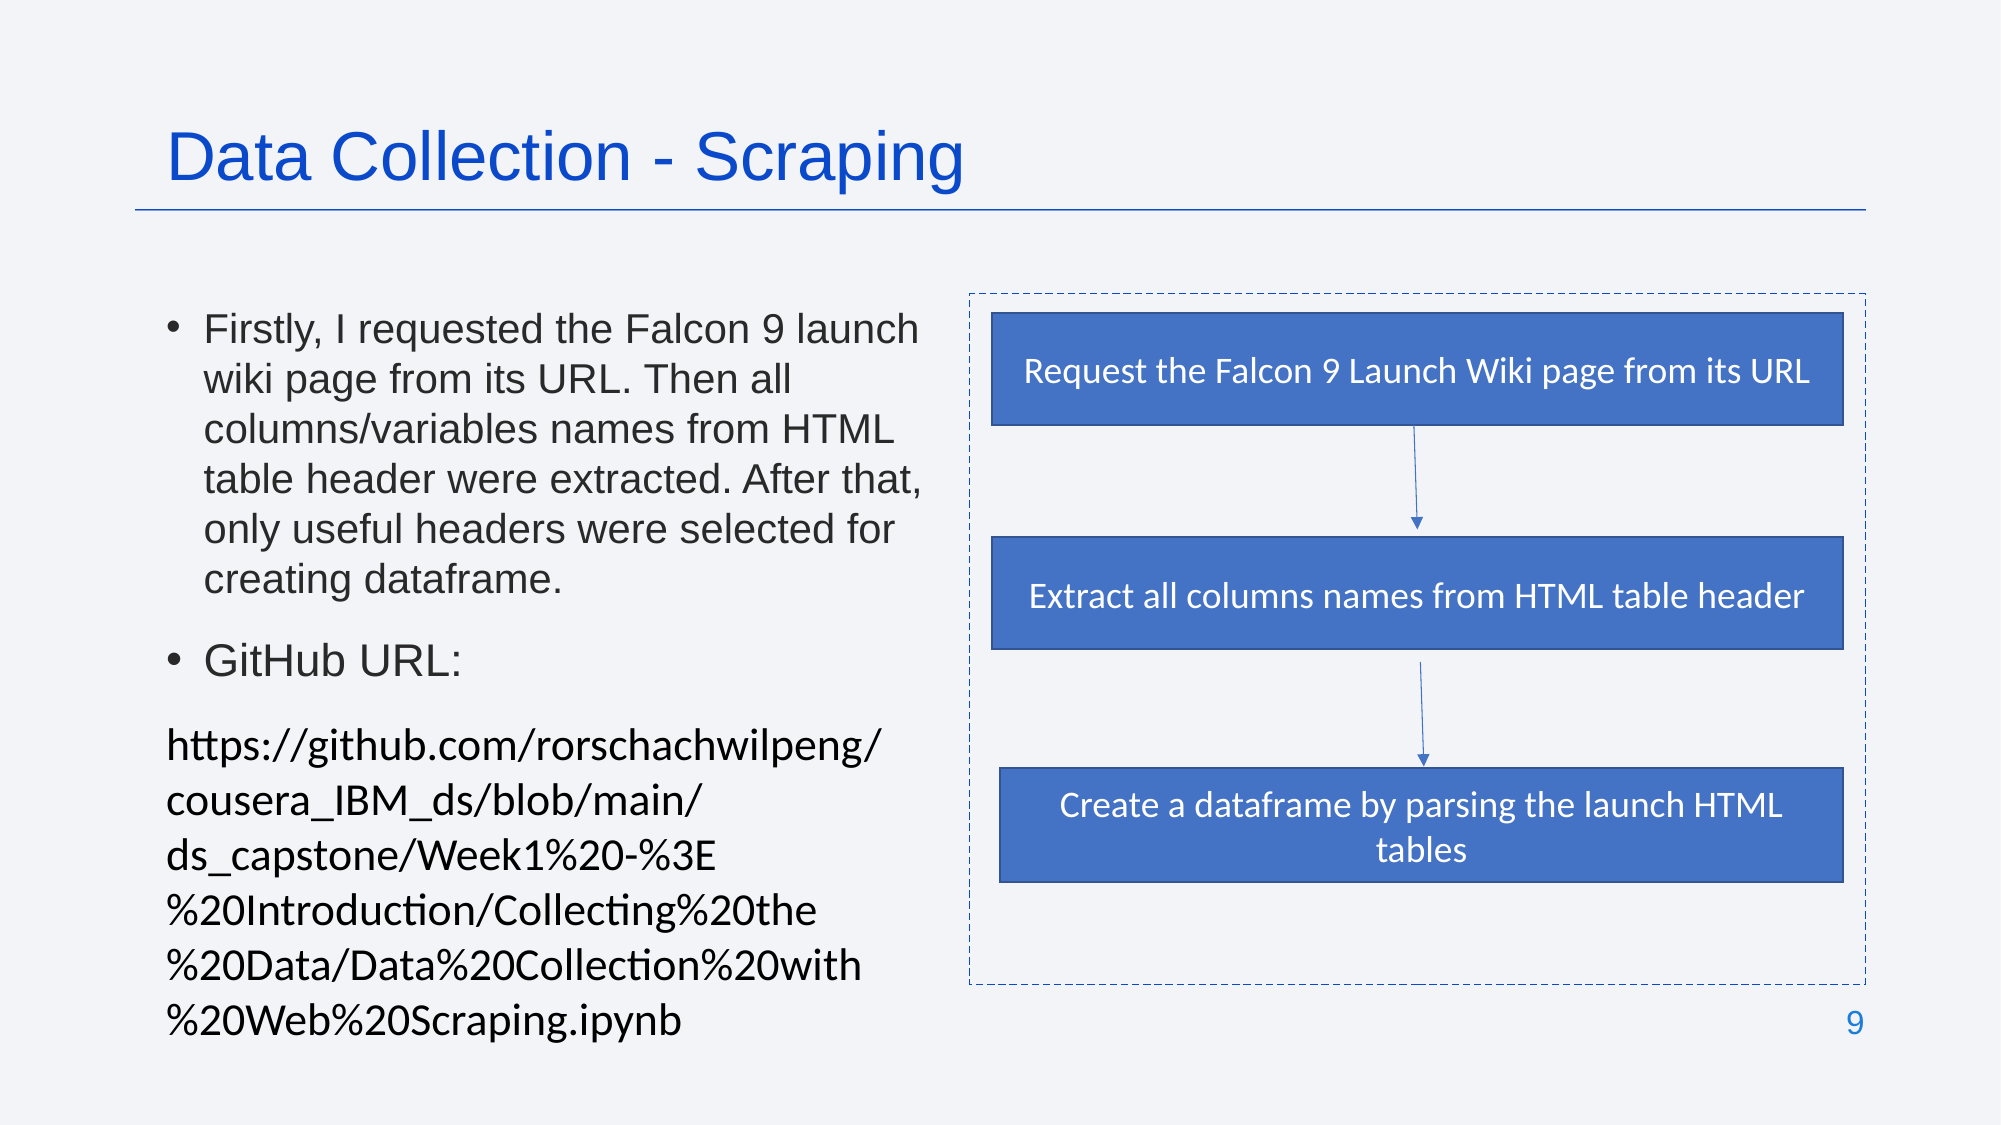

Data Collection - Scraping
Firstly, I requested the Falcon 9 launch wiki page from its URL. Then all columns/variables names from HTML table header were extracted. After that, only useful headers were selected for creating dataframe.
GitHub URL:
https://github.com/rorschachwilpeng/cousera_IBM_ds/blob/main/ds_capstone/Week1%20-%3E%20Introduction/Collecting%20the%20Data/Data%20Collection%20with%20Web%20Scraping.ipynb

Request the Falcon 9 Launch Wiki page from its URL
Extract all columns names from HTML table header
Create a dataframe by parsing the launch HTML tables
9